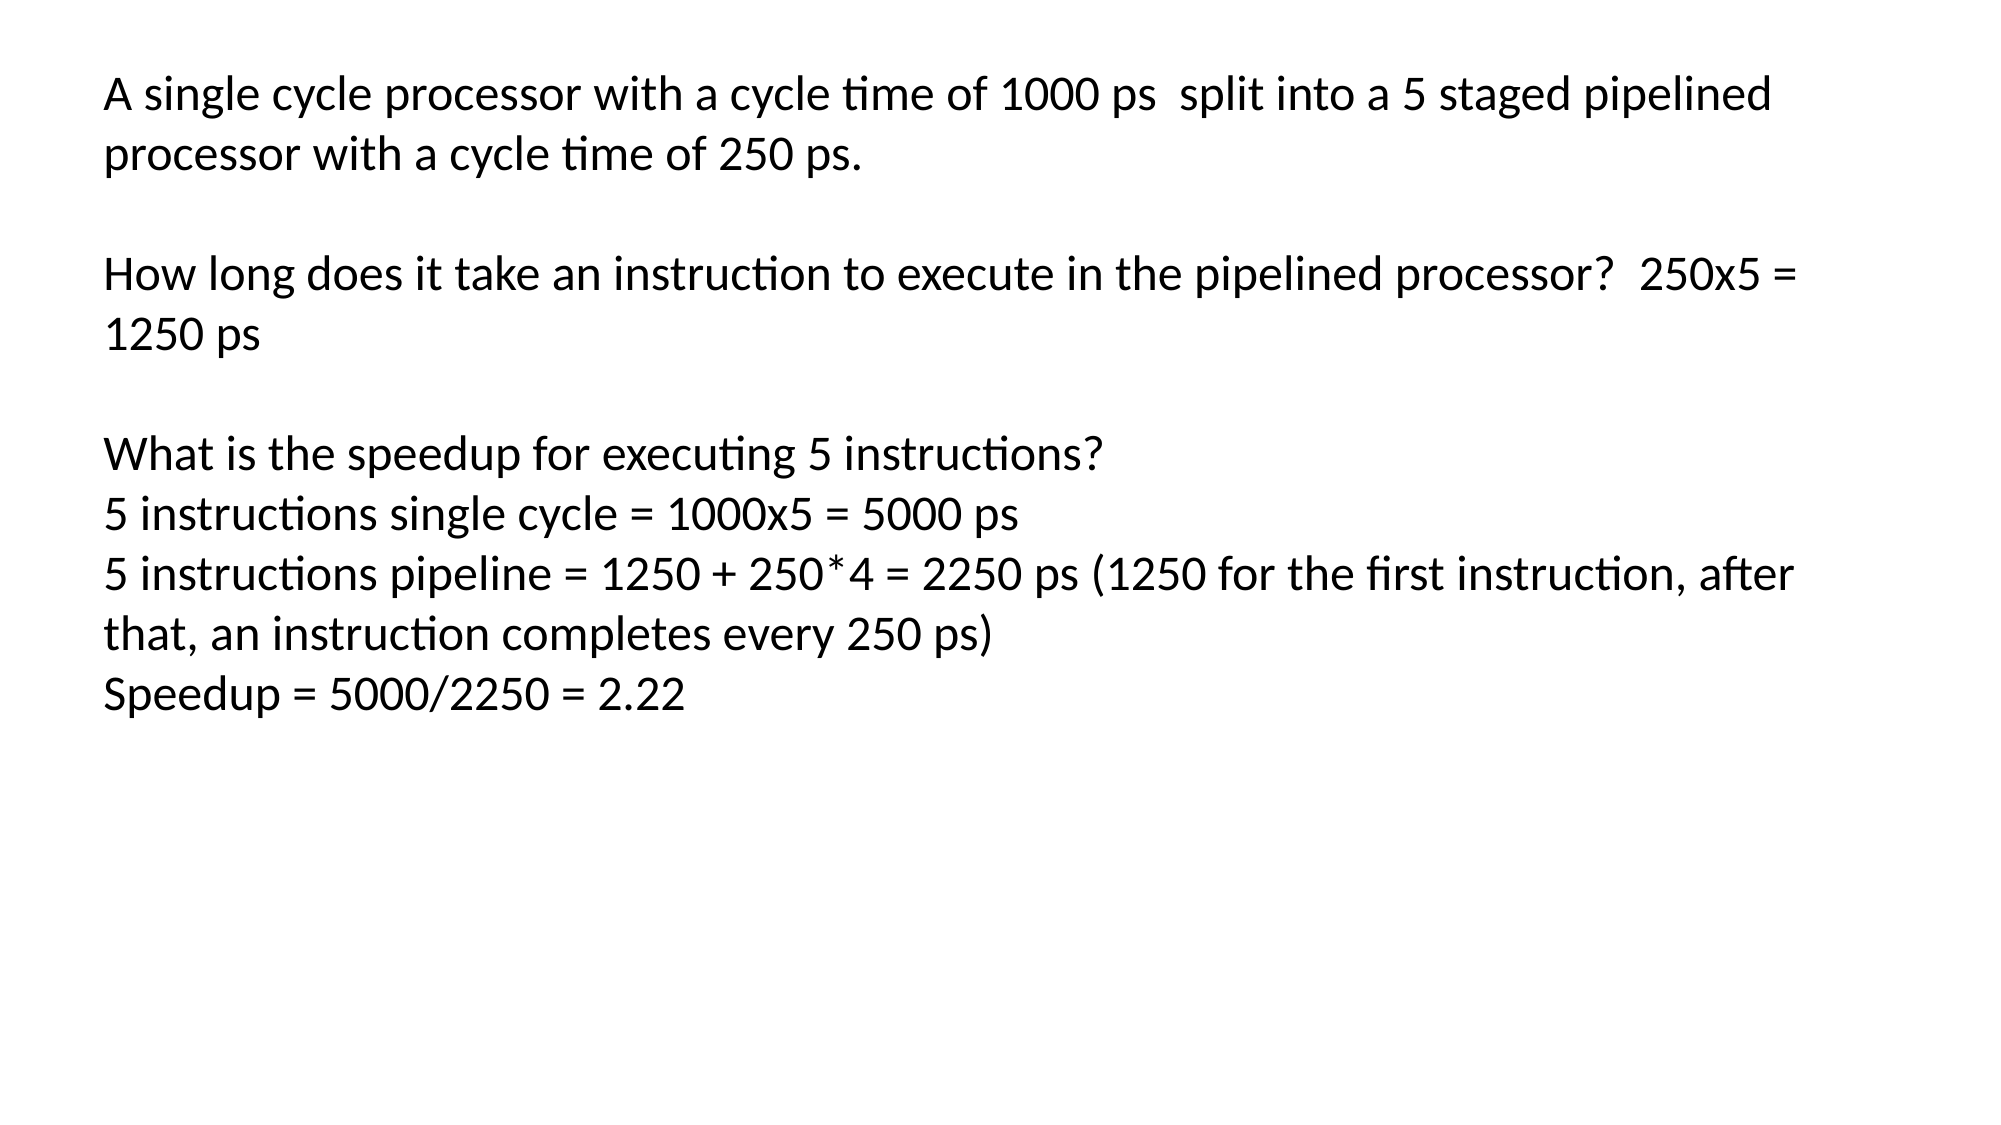

A single cycle processor with a cycle time of 1000 ps  split into a 5 staged pipelined processor with a cycle time of 250 ps.

How long does it take an instruction to execute in the pipelined processor?  250x5 = 1250 ps

What is the speedup for executing 5 instructions?
5 instructions single cycle = 1000x5 = 5000 ps
5 instructions pipeline = 1250 + 250*4 = 2250 ps (1250 for the first instruction, after that, an instruction completes every 250 ps)
Speedup = 5000/2250 = 2.22